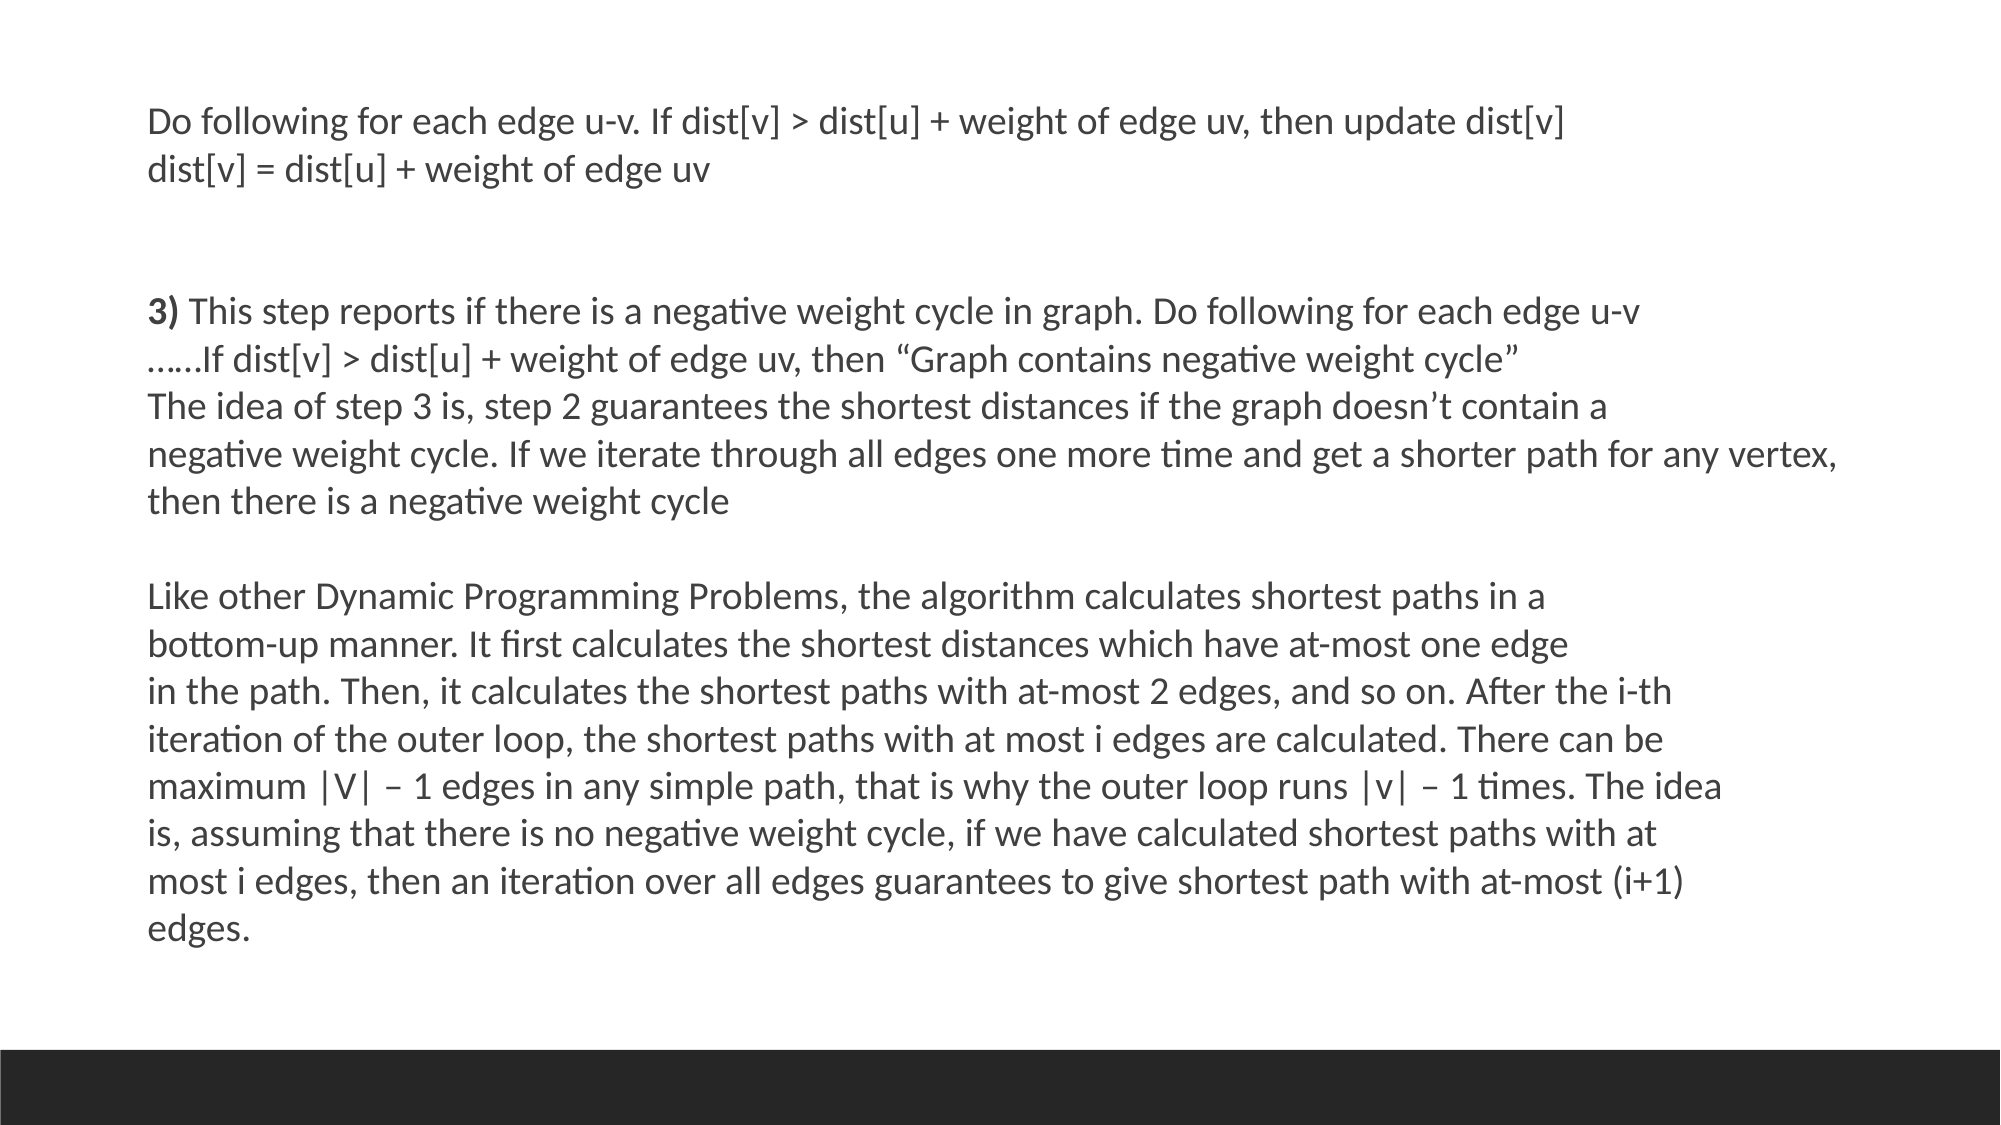

Do following for each edge u-v. If dist[v] > dist[u] + weight of edge uv, then update dist[v]
dist[v] = dist[u] + weight of edge uv

3) This step reports if there is a negative weight cycle in graph. Do following for each edge u-v
……If dist[v] > dist[u] + weight of edge uv, then “Graph contains negative weight cycle”
The idea of step 3 is, step 2 guarantees the shortest distances if the graph doesn’t contain a
negative weight cycle. If we iterate through all edges one more time and get a shorter path for any vertex,
then there is a negative weight cycle

Like other Dynamic Programming Problems, the algorithm calculates shortest paths in a
bottom-up manner. It first calculates the shortest distances which have at-most one edge
in the path. Then, it calculates the shortest paths with at-most 2 edges, and so on. After the i-th
iteration of the outer loop, the shortest paths with at most i edges are calculated. There can be
maximum |V| – 1 edges in any simple path, that is why the outer loop runs |v| – 1 times. The idea
is, assuming that there is no negative weight cycle, if we have calculated shortest paths with at
most i edges, then an iteration over all edges guarantees to give shortest path with at-most (i+1)
edges.